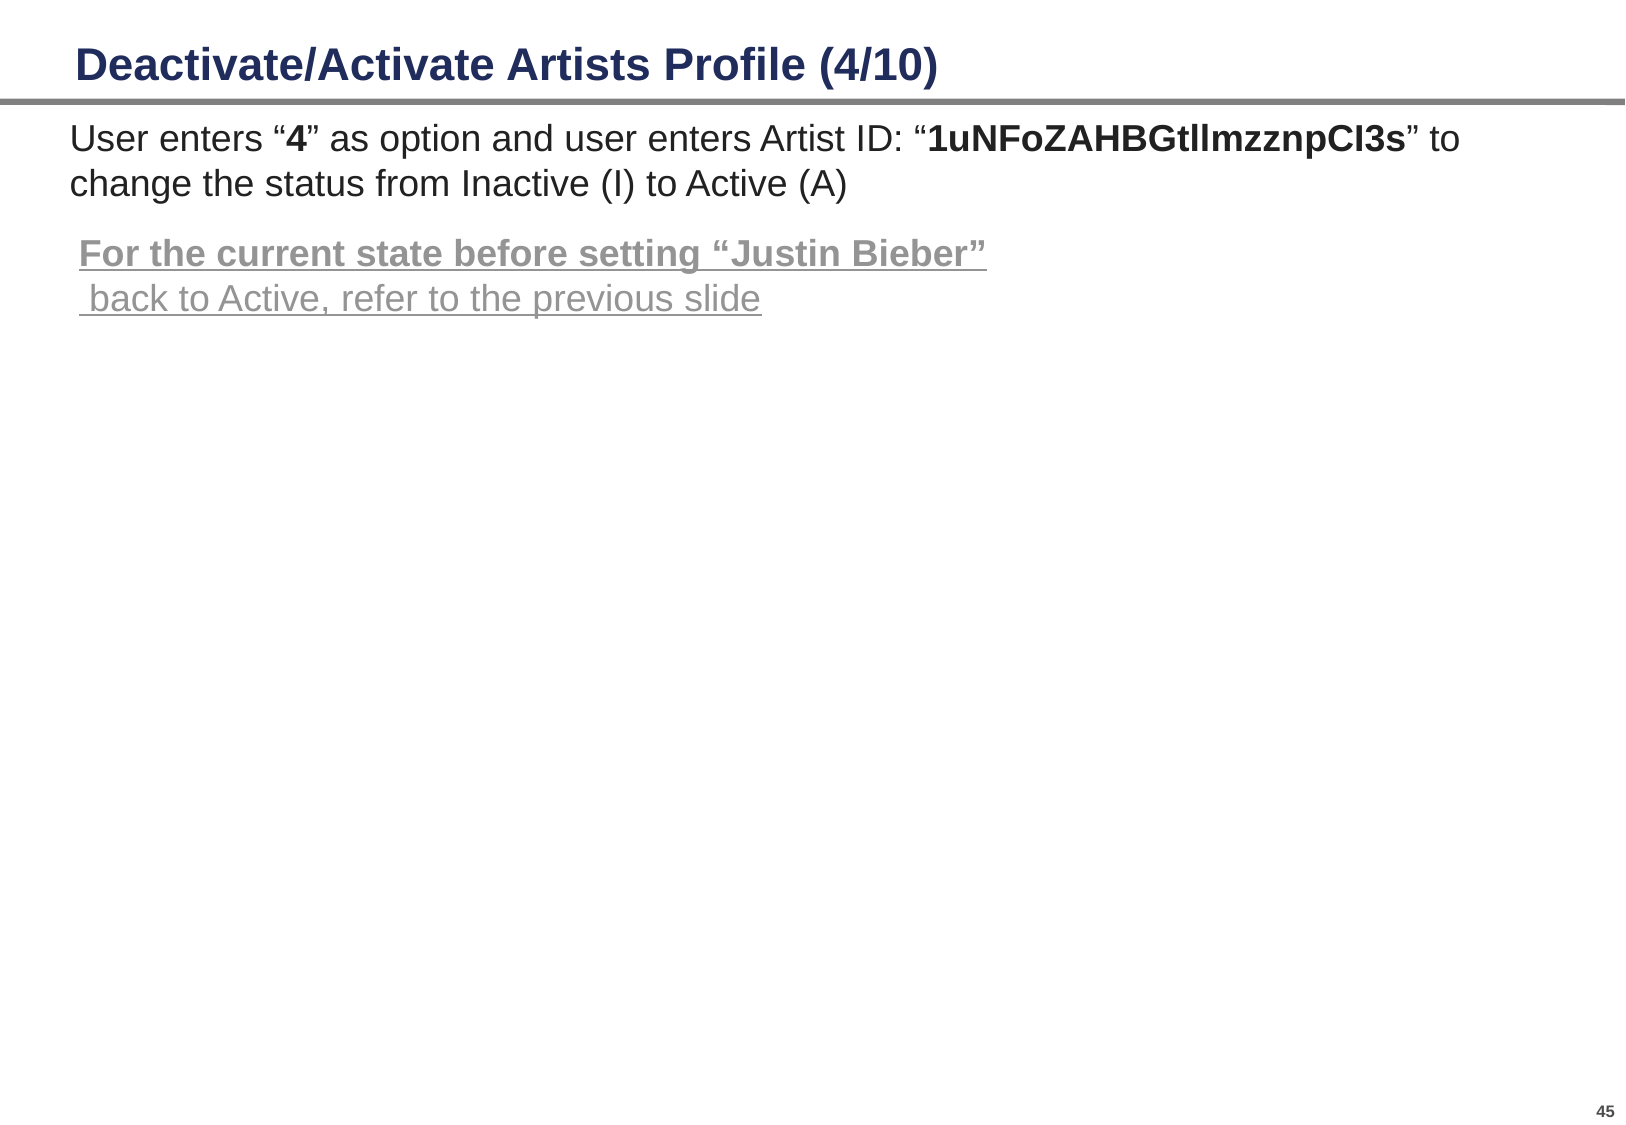

# Deactivate/Activate Artists Profile (4/10)
User enters “4” as option and user enters Artist ID: “1uNFoZAHBGtllmzznpCI3s” to change the status from Inactive (I) to Active (A)
For the current state before setting “Justin Bieber” back to Active, refer to the previous slide